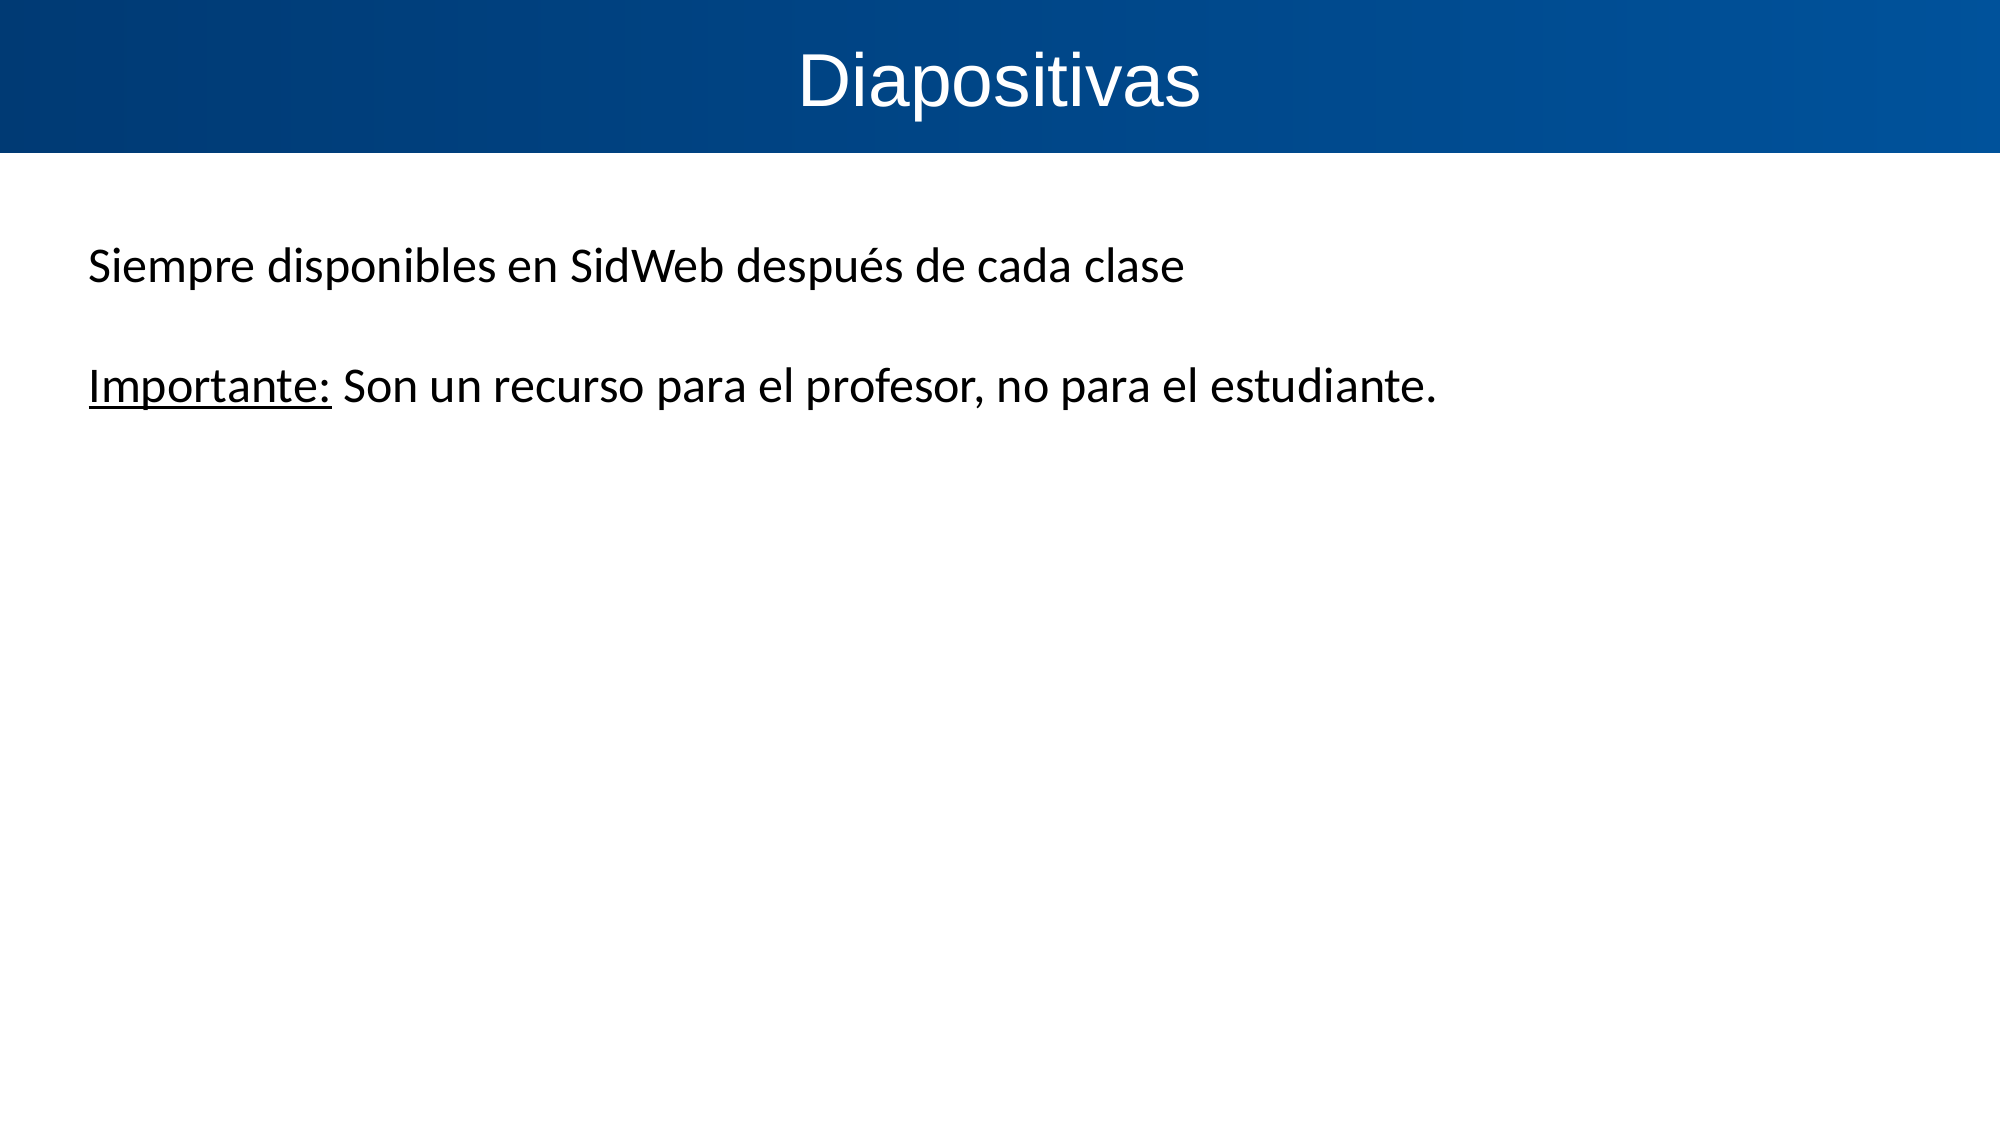

Diapositivas
Siempre disponibles en SidWeb después de cada clase

Importante: Son un recurso para el profesor, no para el estudiante.